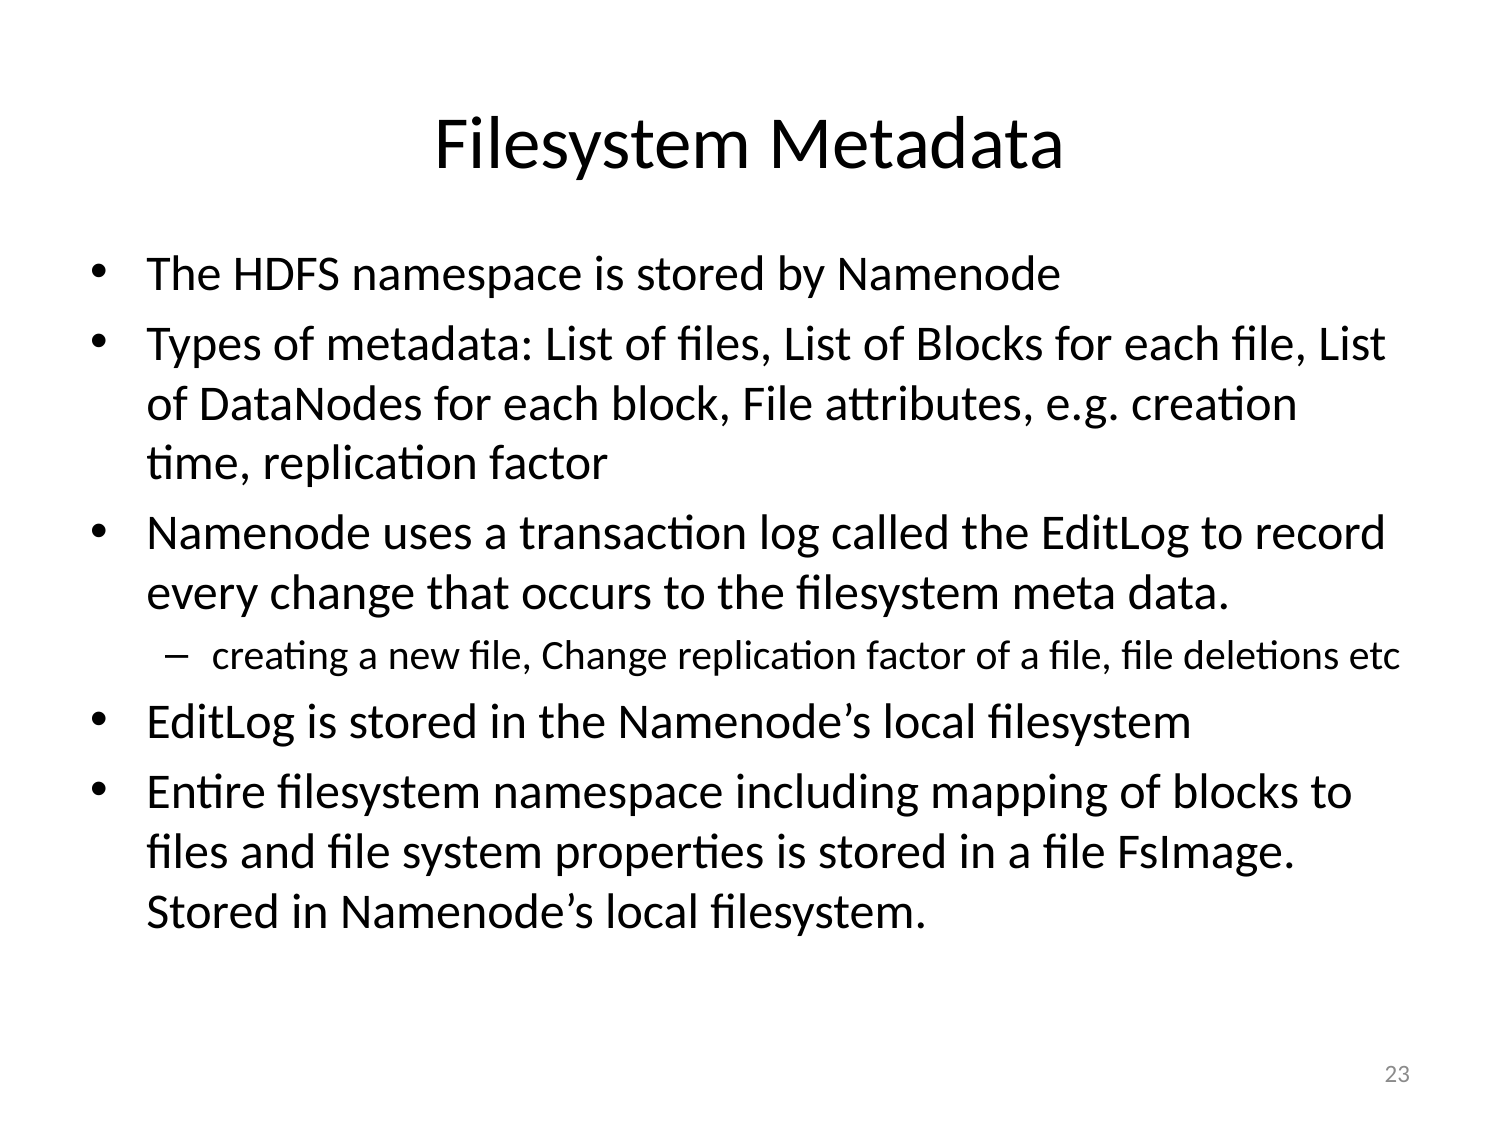

# Filesystem Metadata
The HDFS namespace is stored by Namenode
Types of metadata: List of files, List of Blocks for each file, List of DataNodes for each block, File attributes, e.g. creation time, replication factor
Namenode uses a transaction log called the EditLog to record every change that occurs to the filesystem meta data.
creating a new file, Change replication factor of a file, file deletions etc
EditLog is stored in the Namenode’s local filesystem
Entire filesystem namespace including mapping of blocks to files and file system properties is stored in a file FsImage. Stored in Namenode’s local filesystem.

23